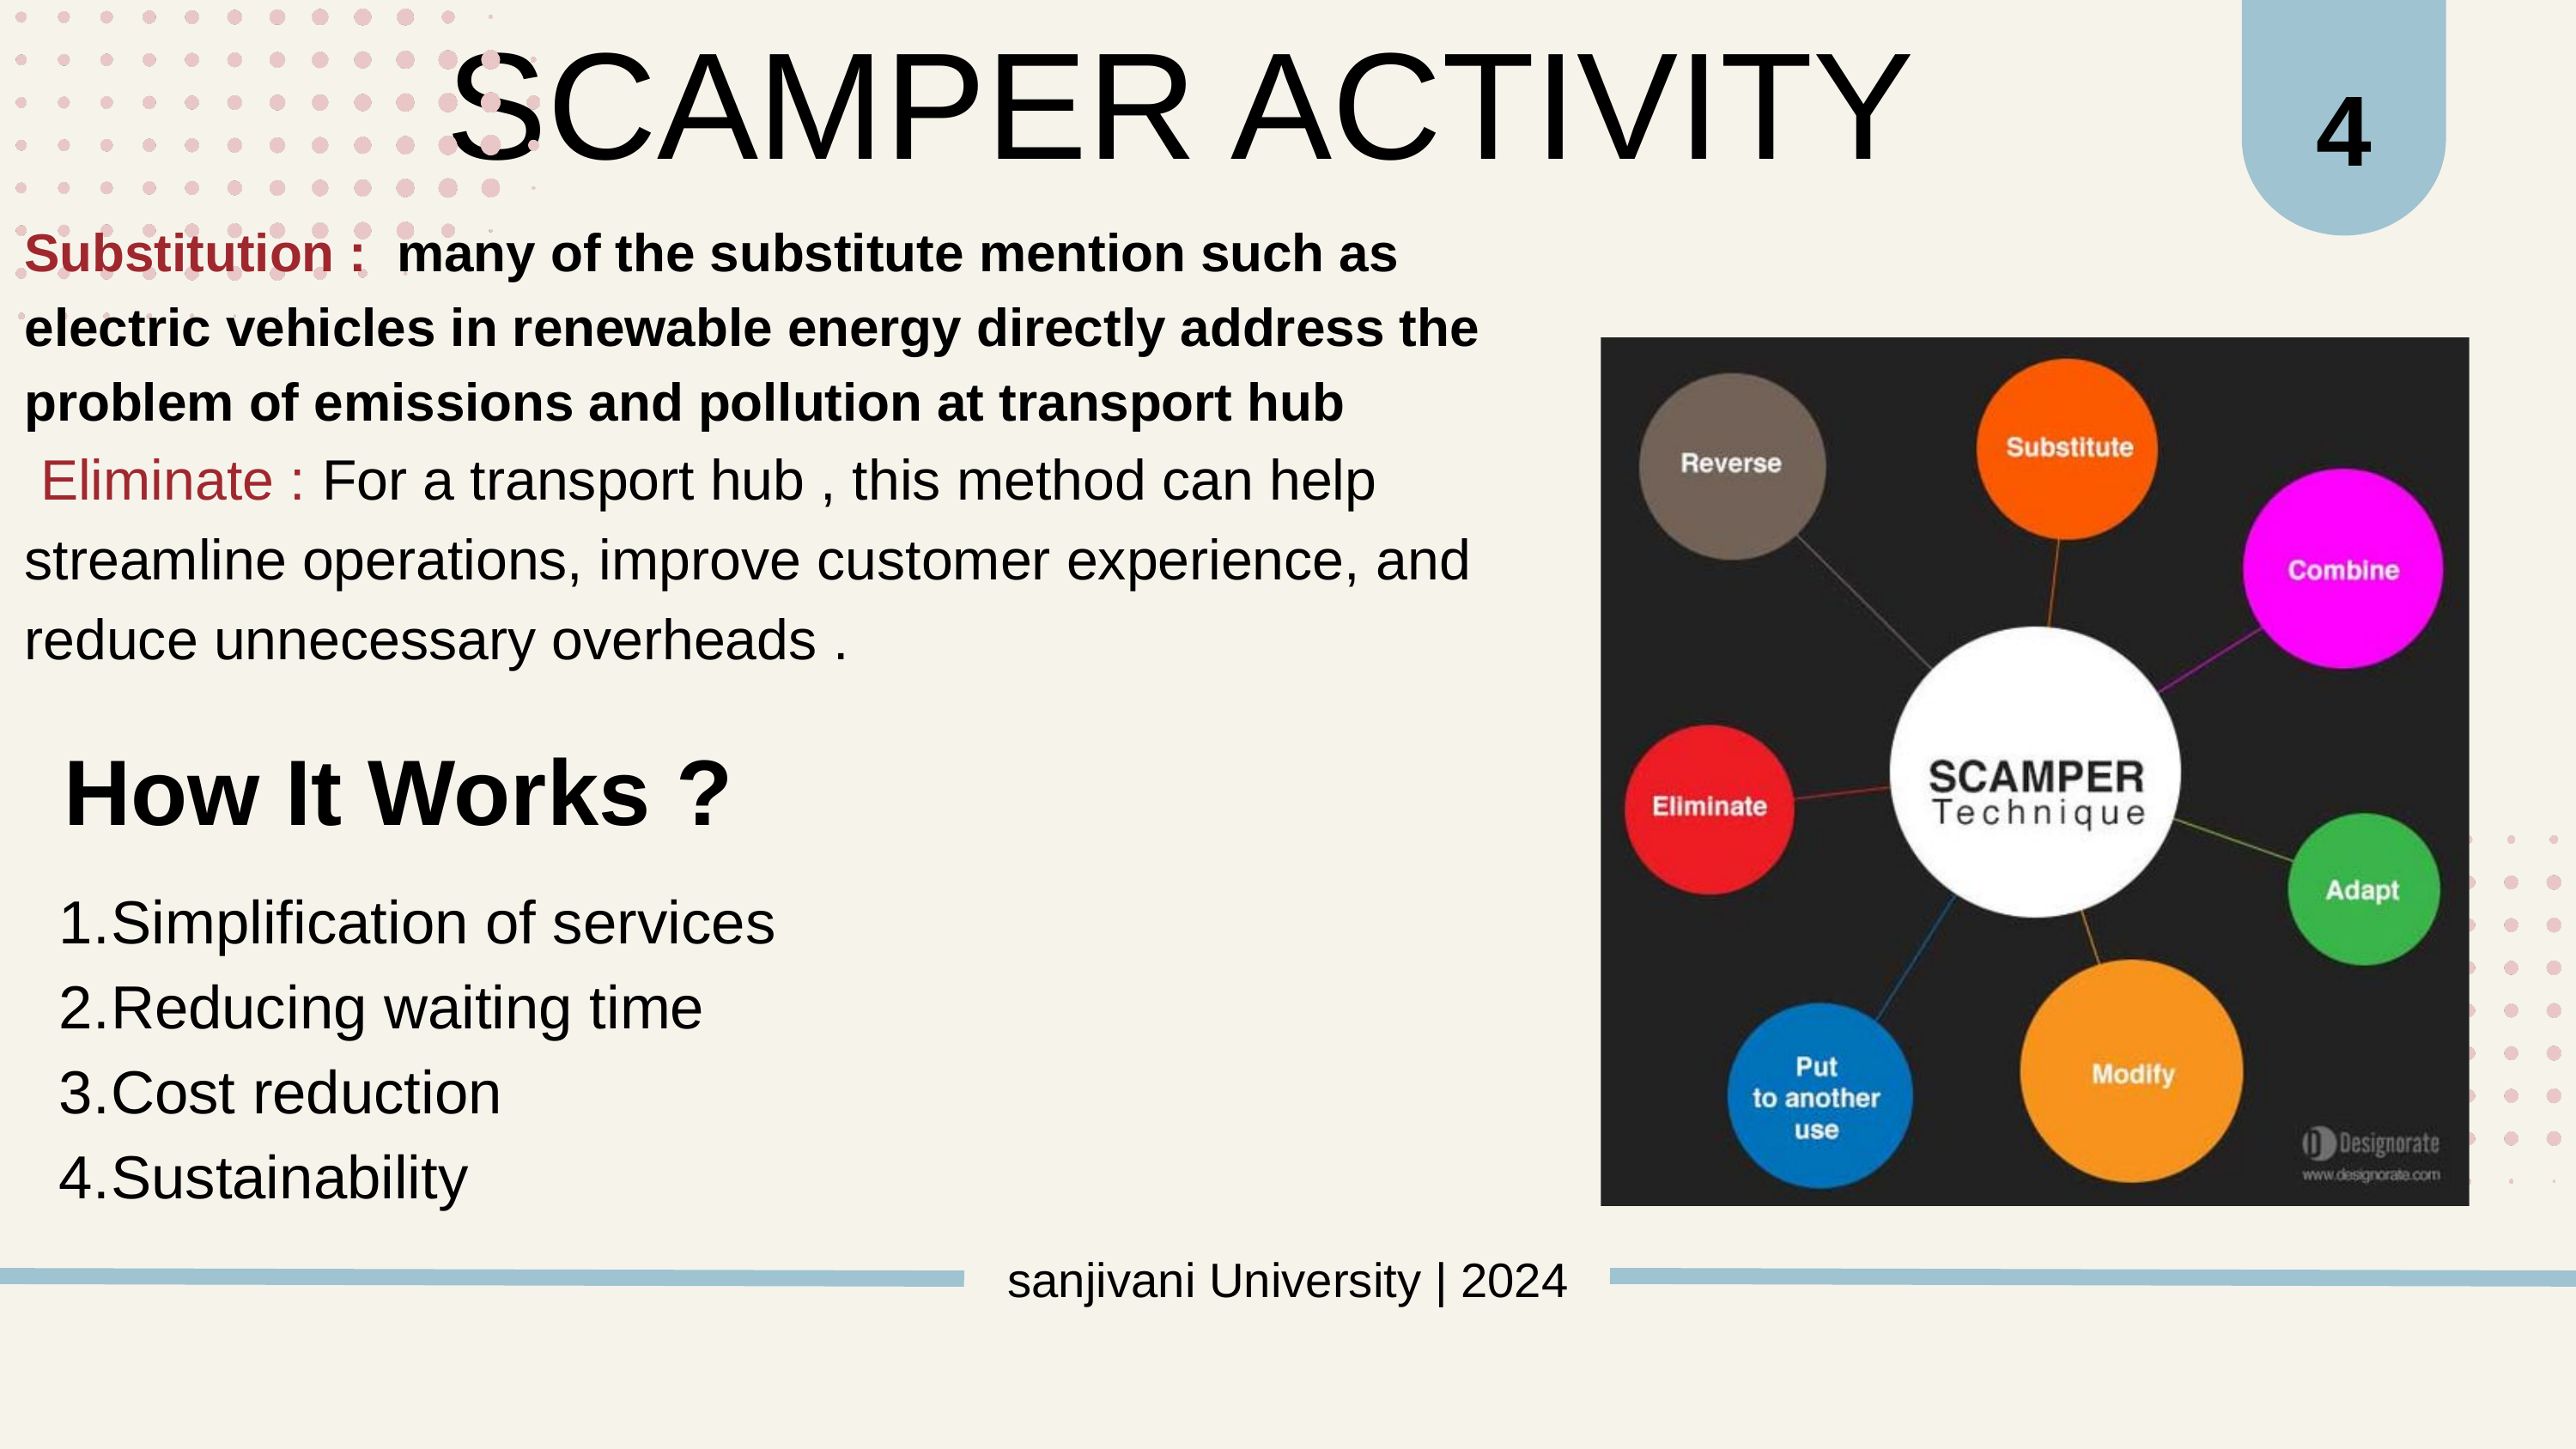

4

SCAMPER ACTIVITY
Substitution :  many of the substitute mention such as electric vehicles in renewable energy directly address the problem of emissions and pollution at transport hub
 Eliminate : For a transport hub , this method can help streamline operations, improve customer experience, and reduce unnecessary overheads .

How It Works ?

Simplification of services
Reducing waiting time
Cost reduction
Sustainability
sanjivani University | 2024